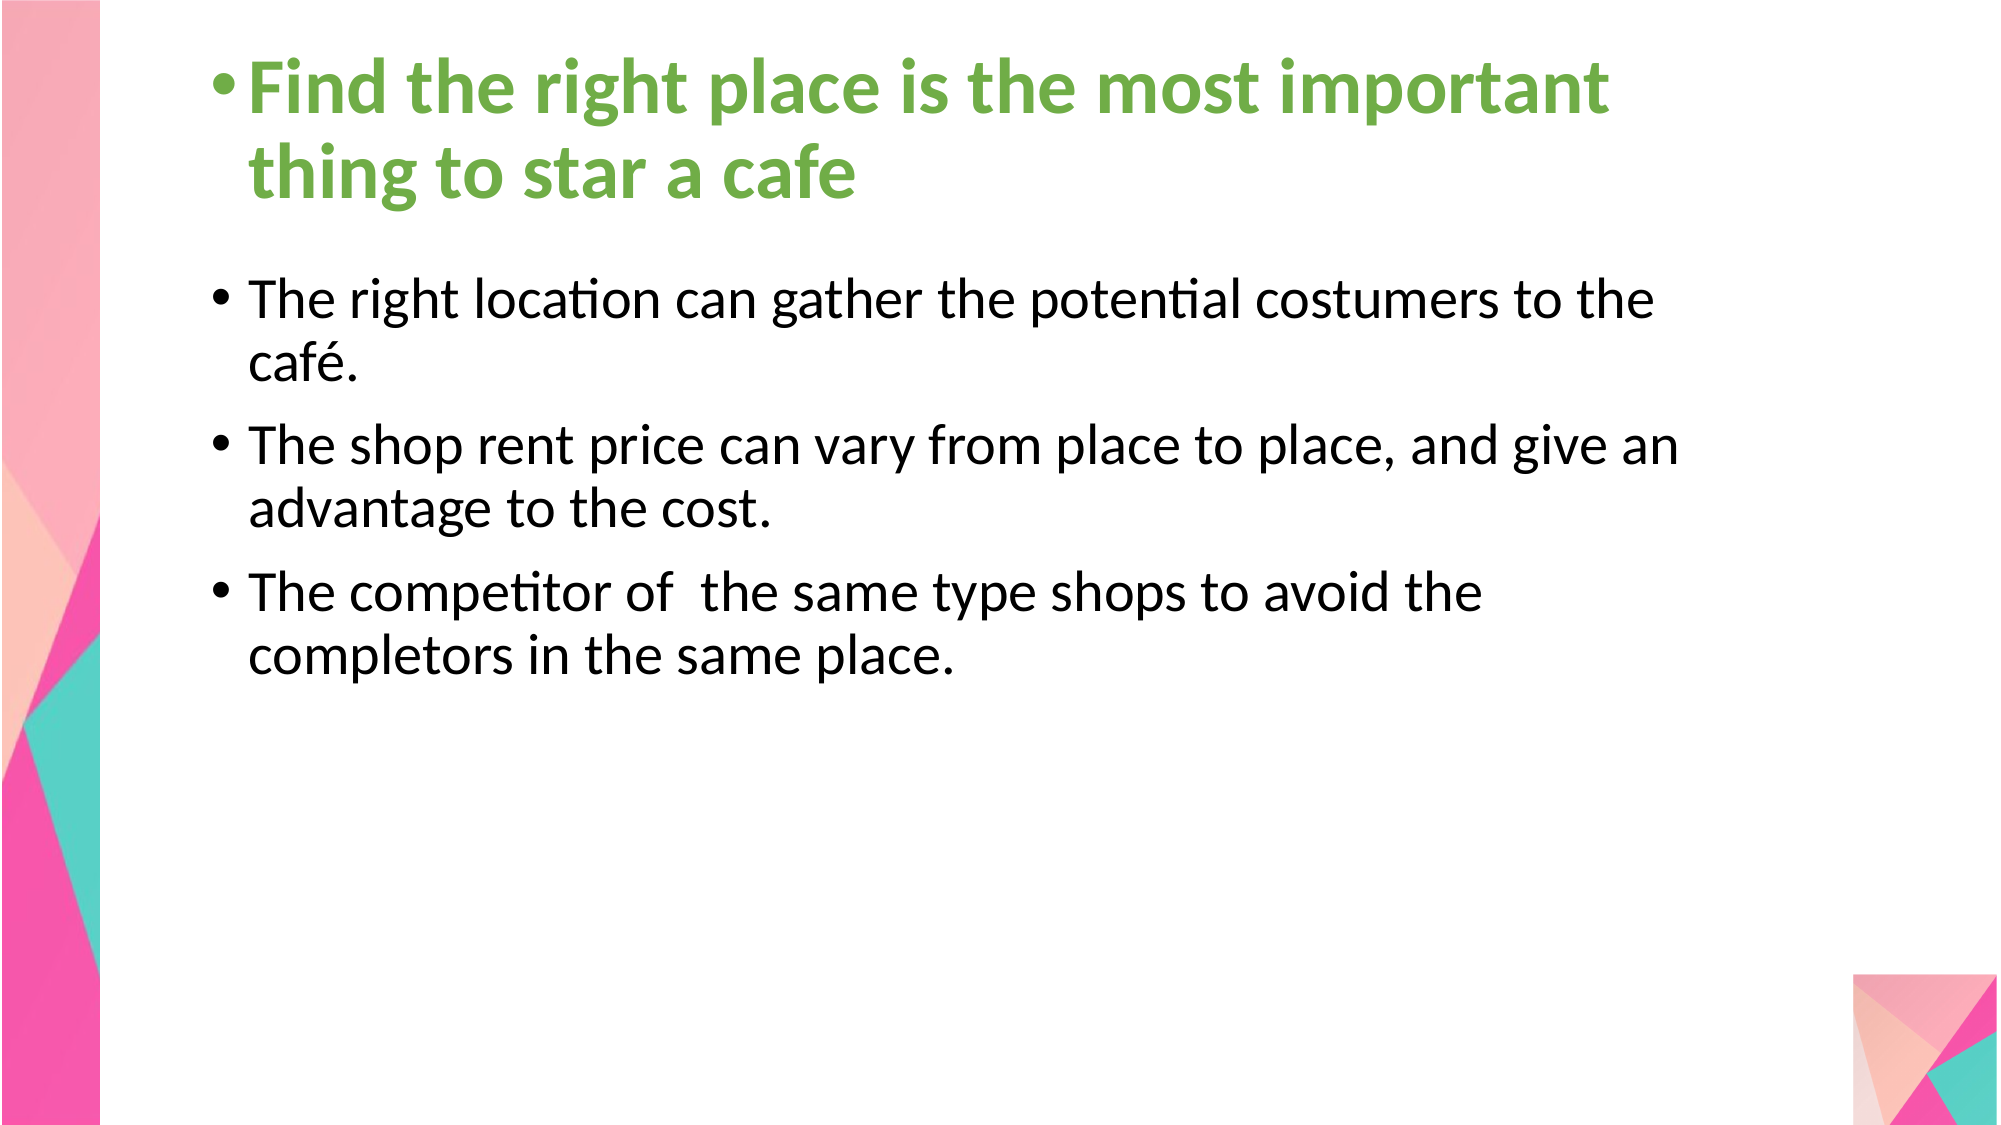

Find the right place is the most important thing to star a cafe
The right location can gather the potential costumers to the café.
The shop rent price can vary from place to place, and give an advantage to the cost.
The competitor of  the same type shops to avoid the completors in the same place.